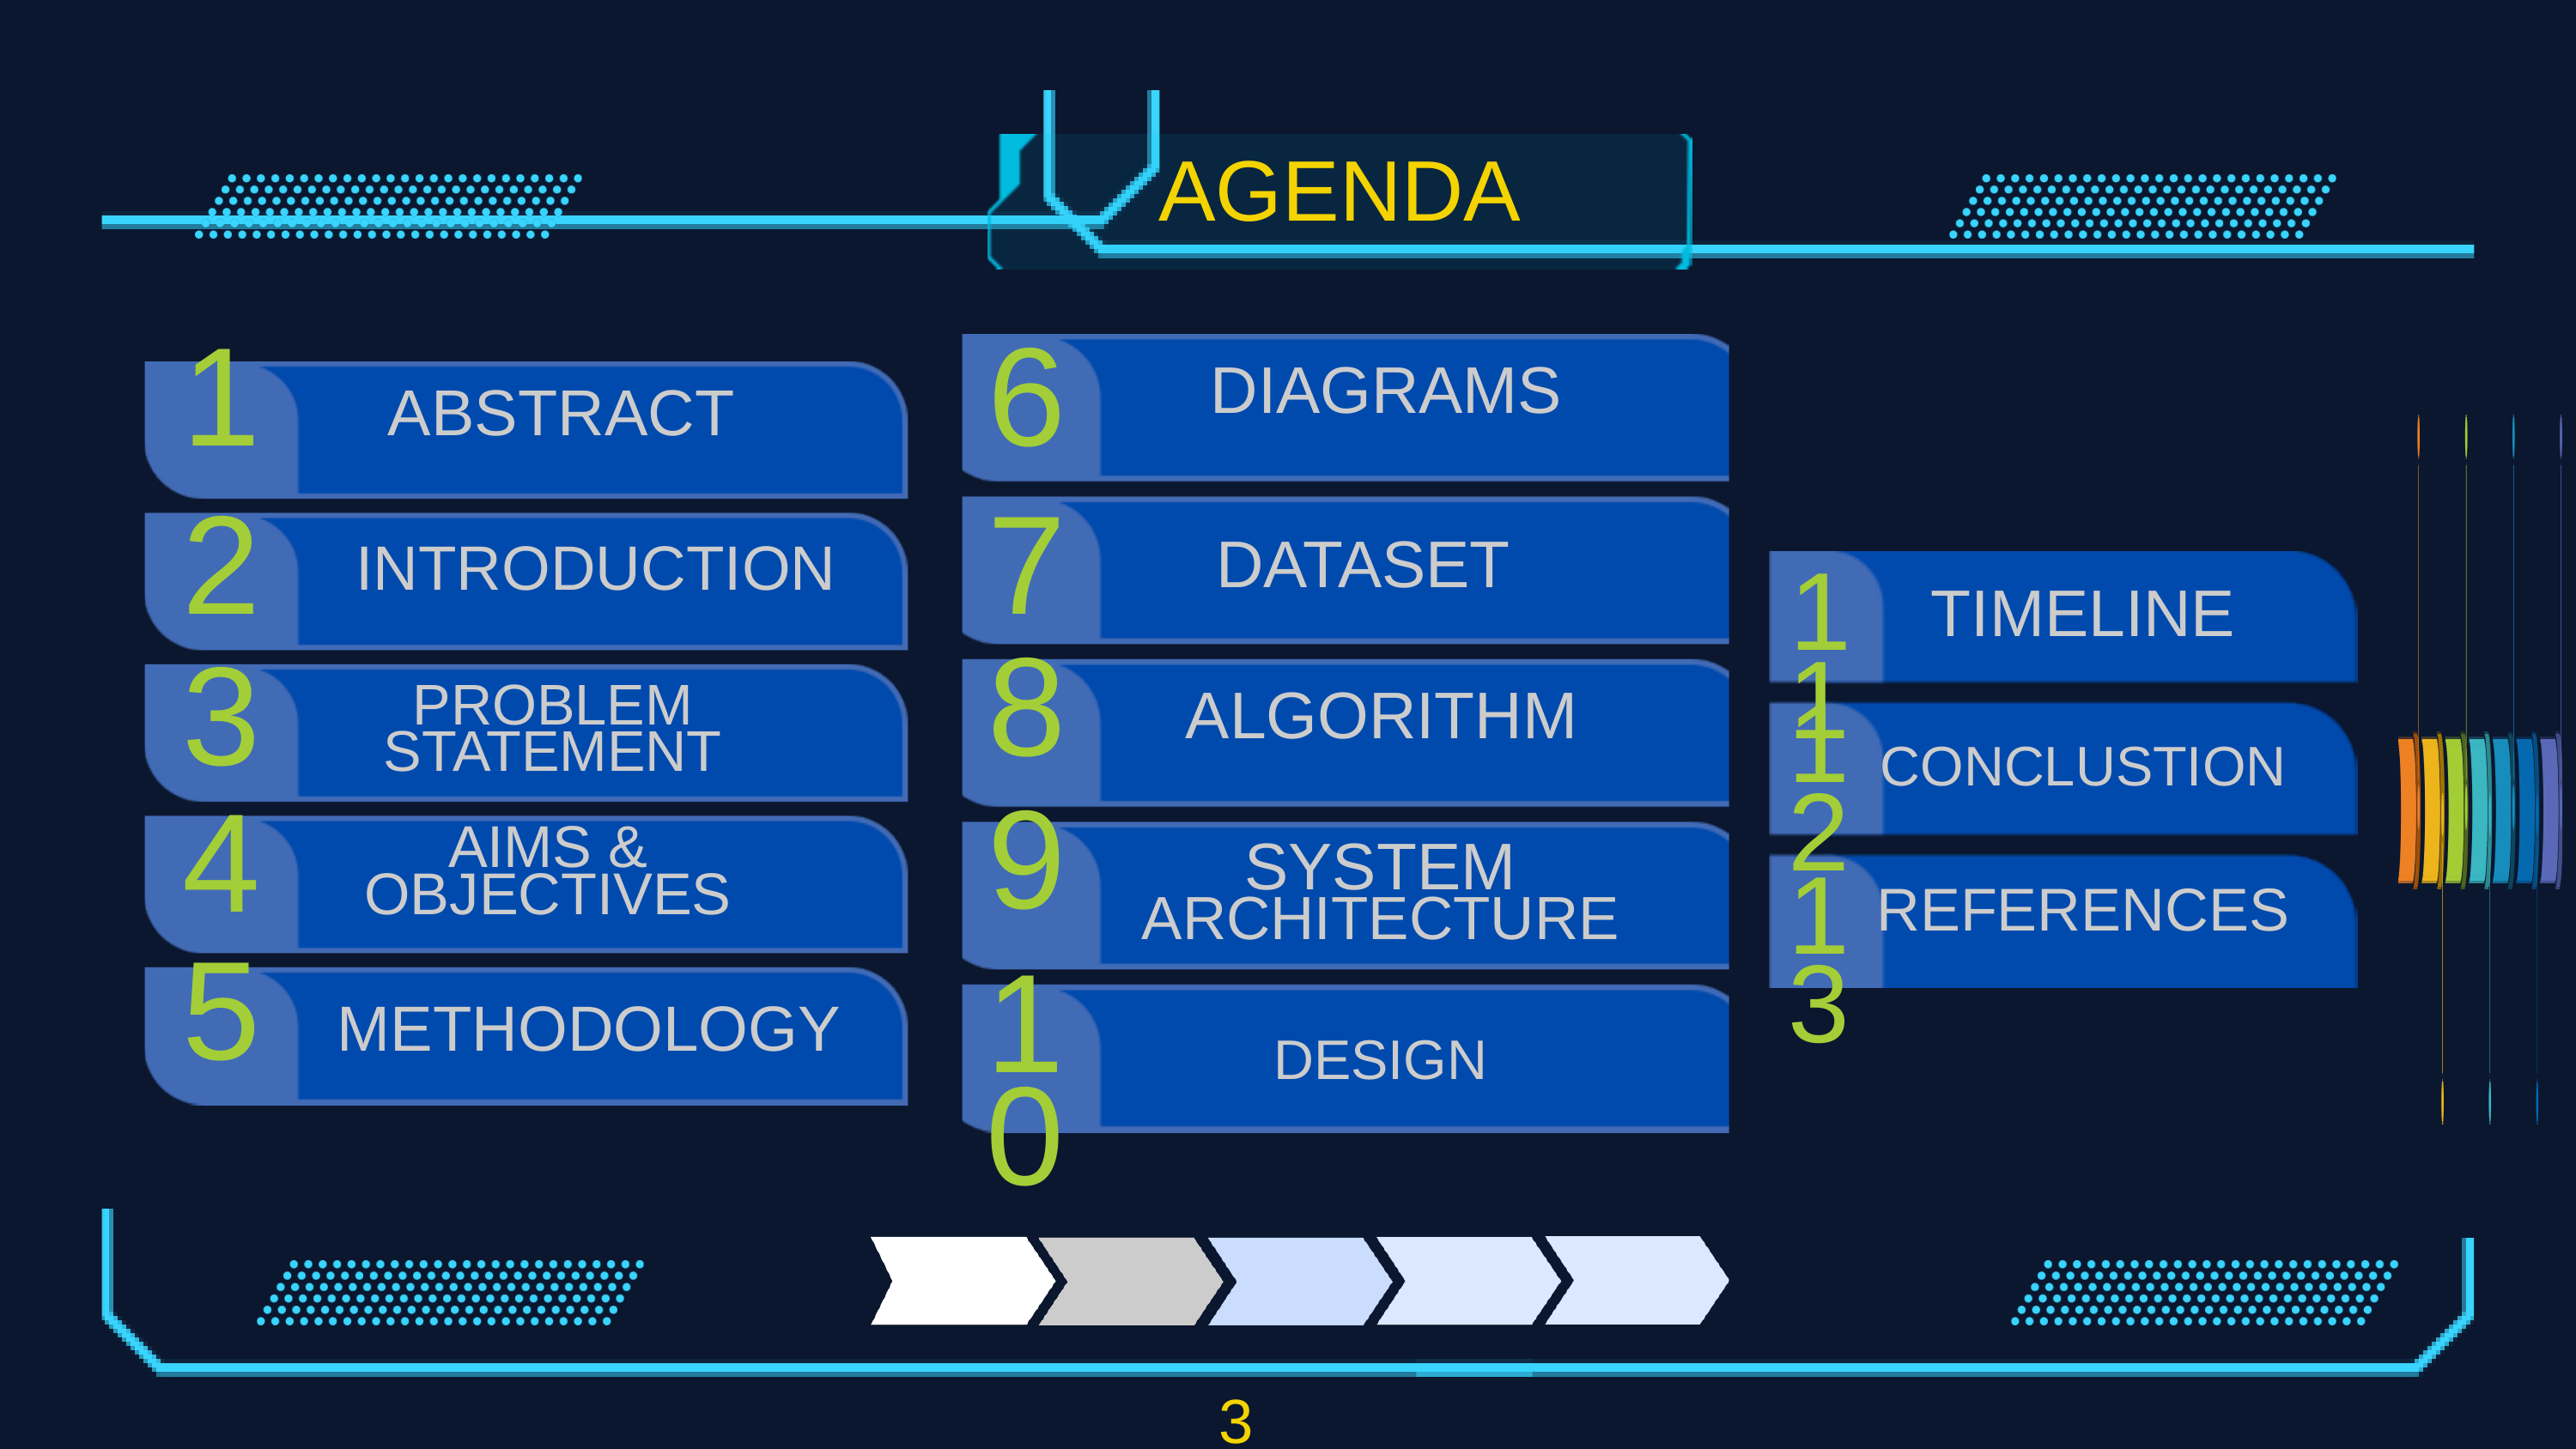

AGENDA

1
ABSTRACT
2
INTRODUCTION
3
PROBLEM
STATEMENT
4
AIMS & OBJECTIVES
5
METHODOLOGY
6
DIAGRAMS
7
DATASET
8
ALGORITHM
9
SYSTEM
ARCHITECTURE
10
DESIGN

11
TIMELINE

12
CONCLUSTION
13
REFERENCES

3